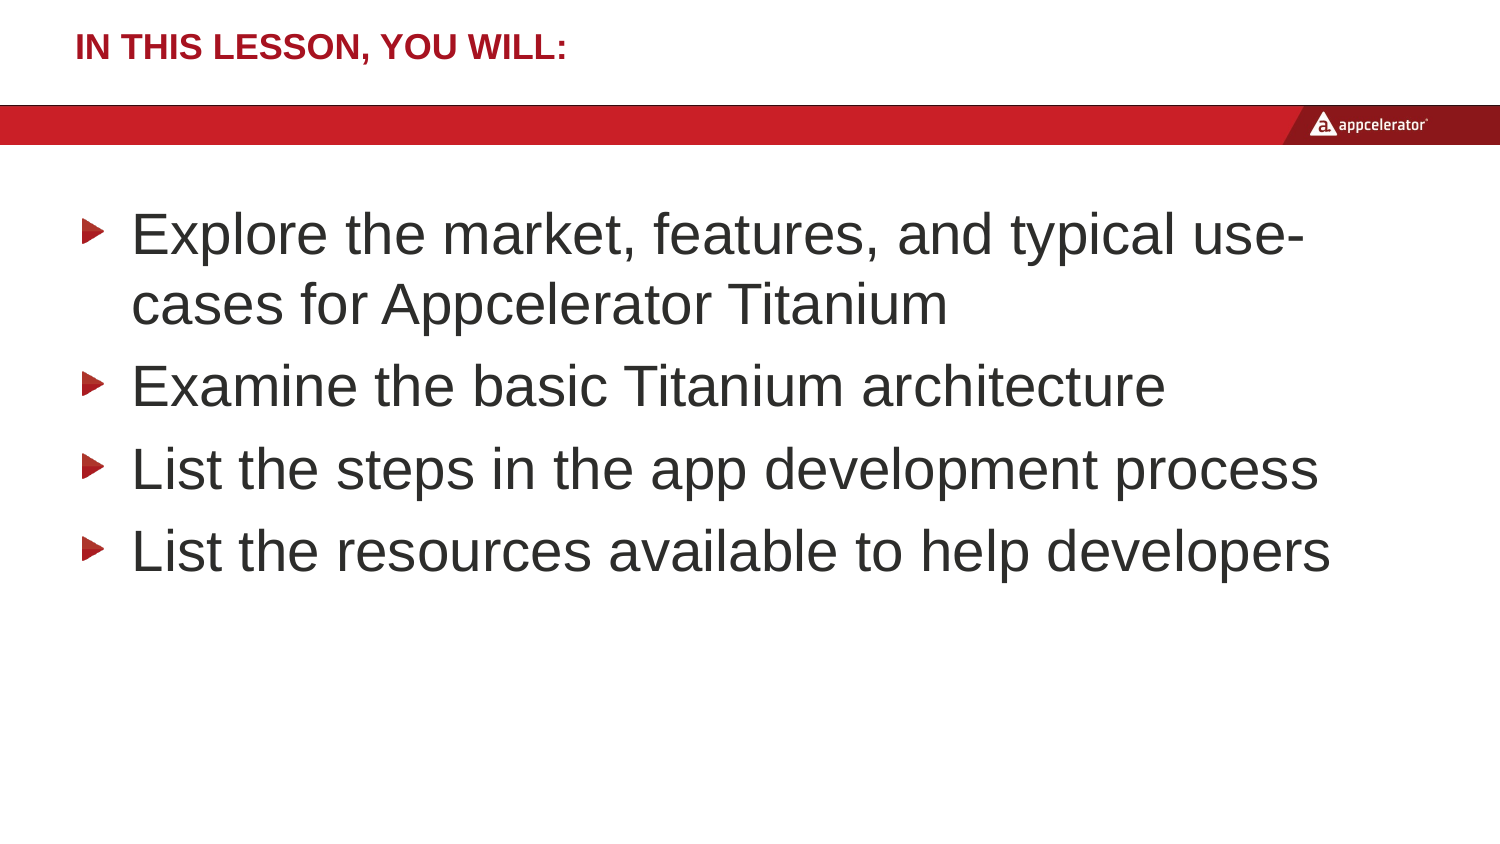

# In this lesson, you will:
Explore the market, features, and typical use-cases for Appcelerator Titanium
Examine the basic Titanium architecture
List the steps in the app development process
List the resources available to help developers